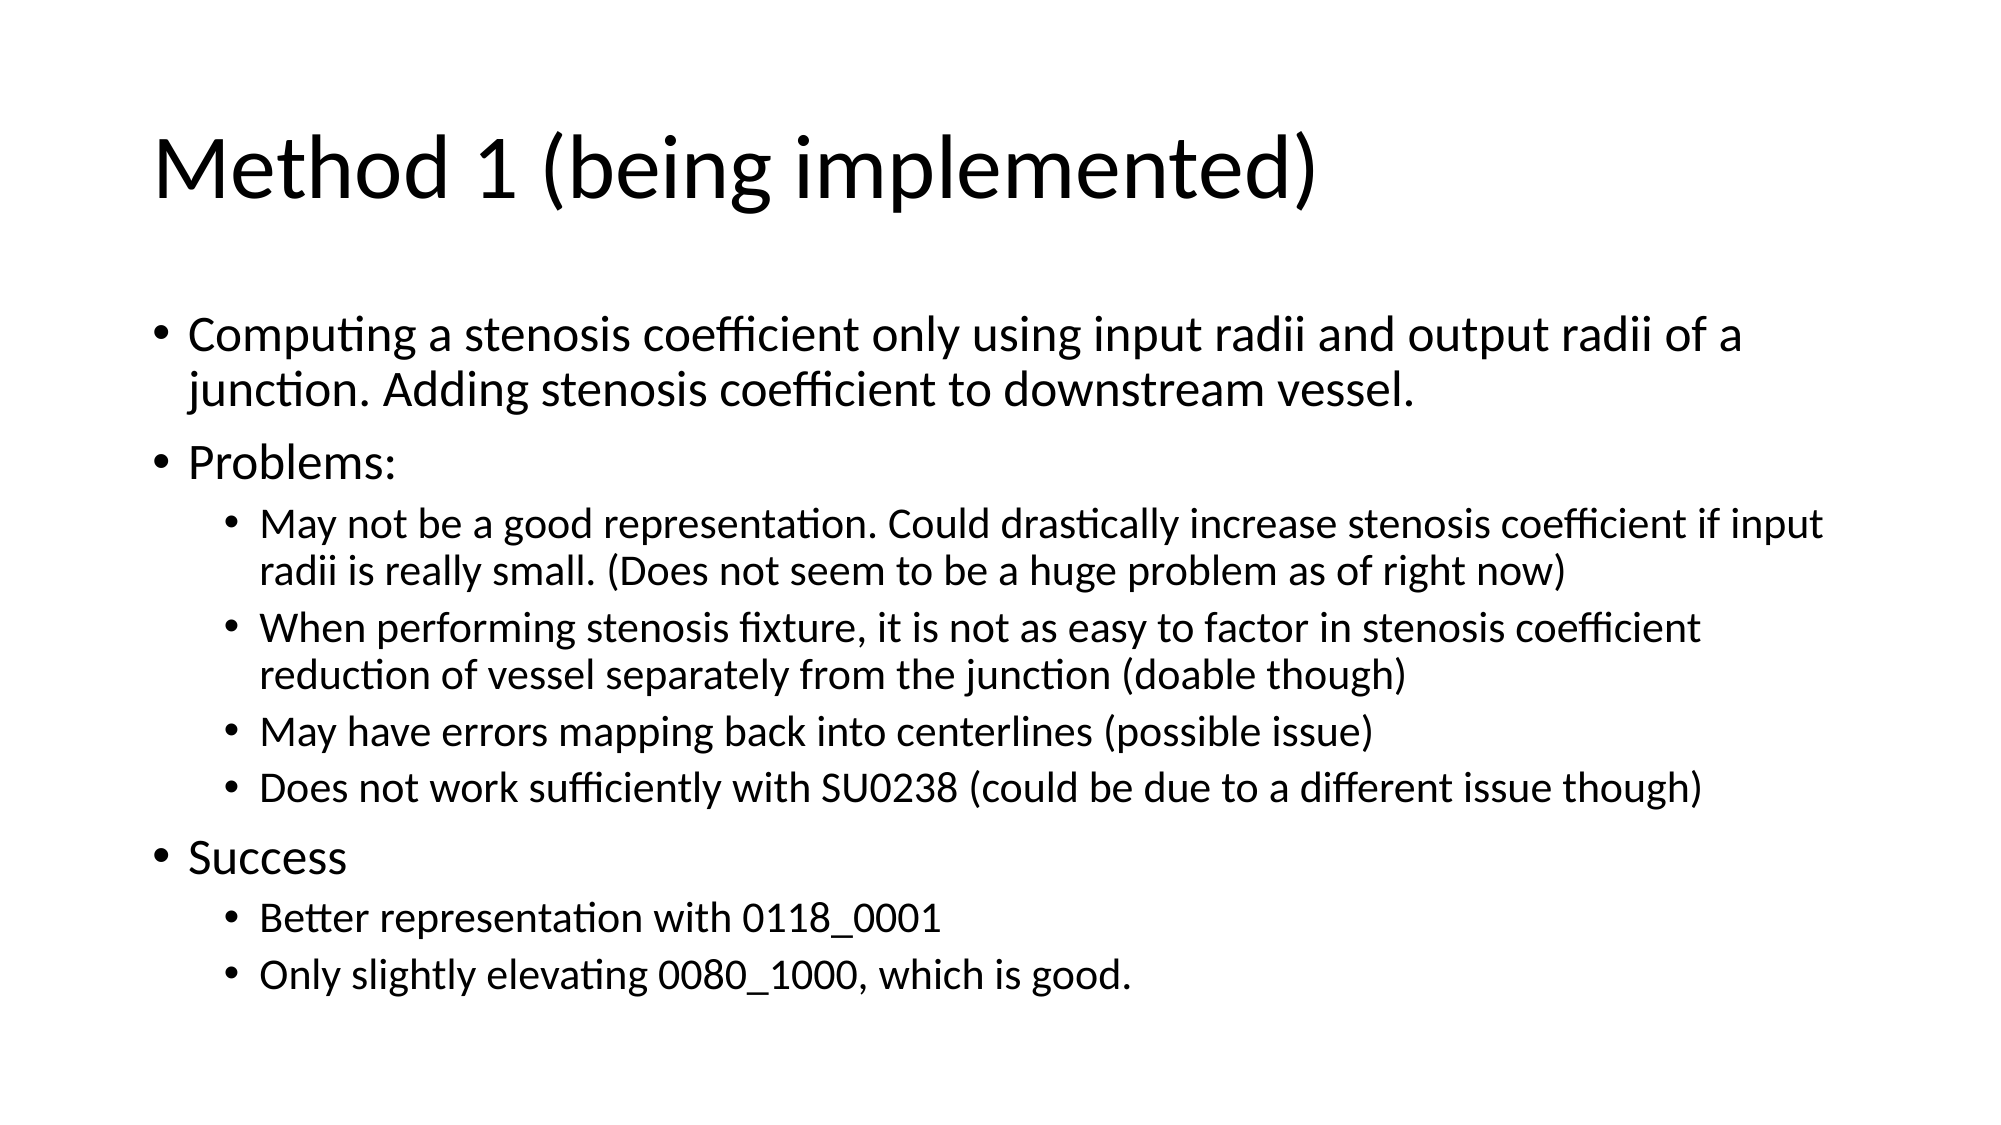

# Method 1 (being implemented)
Computing a stenosis coefficient only using input radii and output radii of a junction. Adding stenosis coefficient to downstream vessel.
Problems:
May not be a good representation. Could drastically increase stenosis coefficient if input radii is really small. (Does not seem to be a huge problem as of right now)
When performing stenosis fixture, it is not as easy to factor in stenosis coefficient reduction of vessel separately from the junction (doable though)
May have errors mapping back into centerlines (possible issue)
Does not work sufficiently with SU0238 (could be due to a different issue though)
Success
Better representation with 0118_0001
Only slightly elevating 0080_1000, which is good.